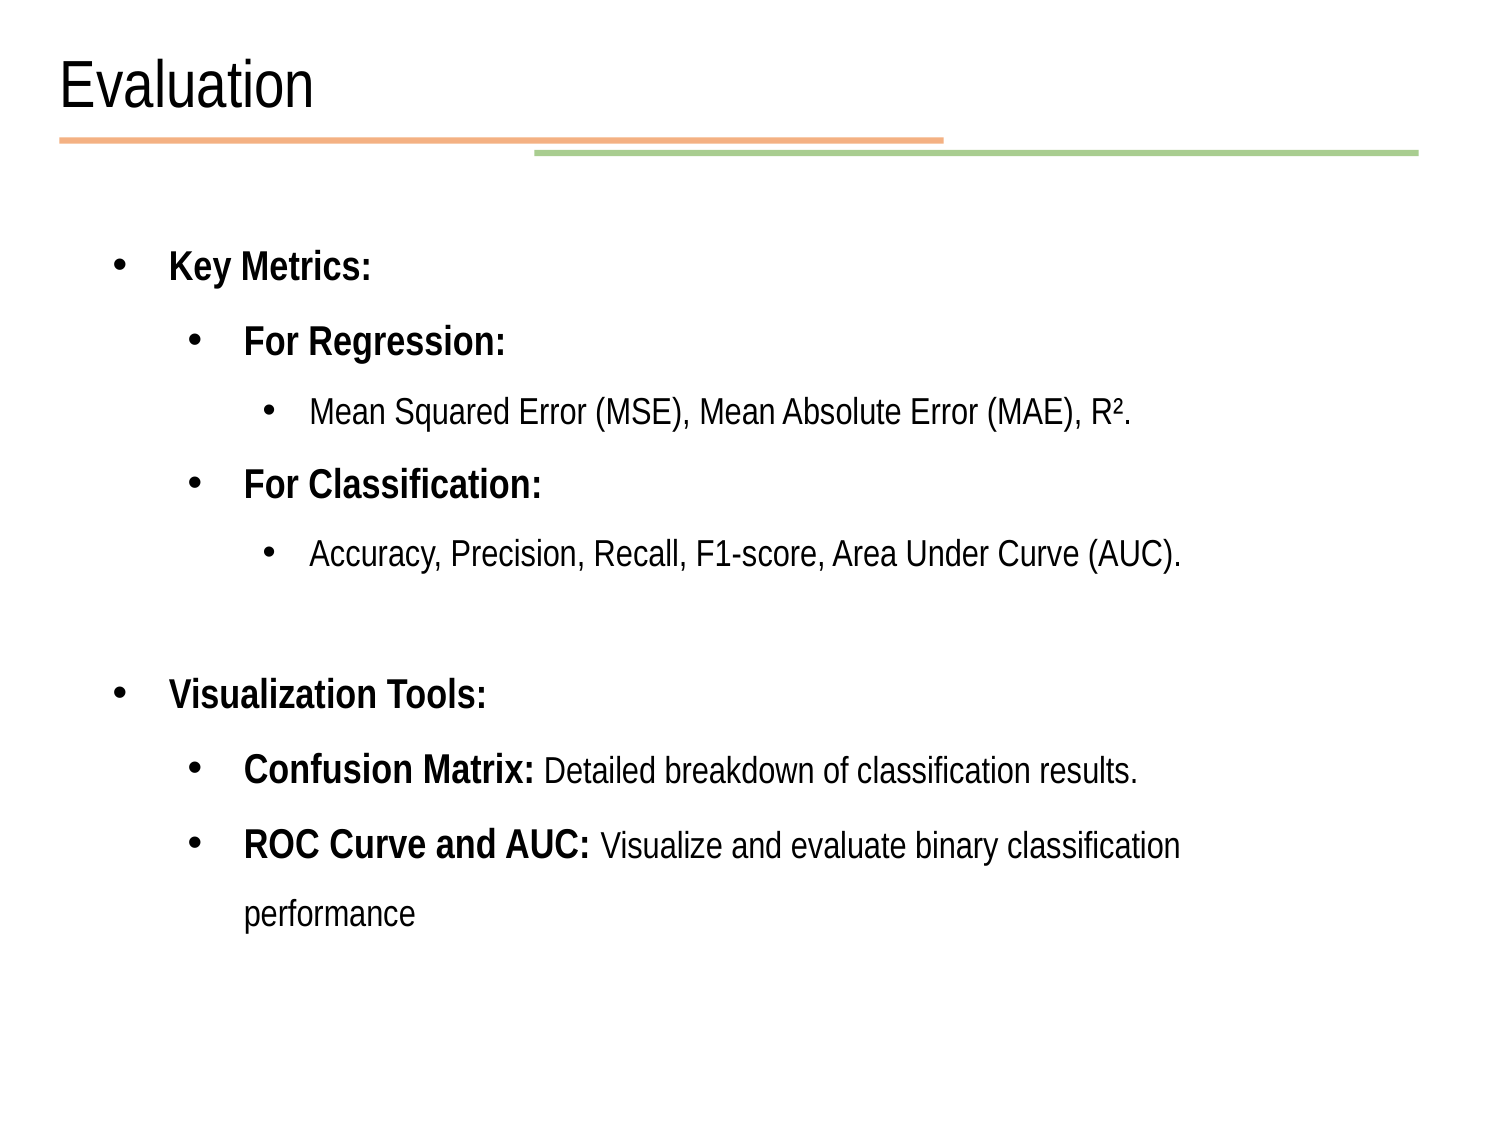

Evaluation
Key Metrics:
For Regression:
Mean Squared Error (MSE), Mean Absolute Error (MAE), R².
For Classification:
Accuracy, Precision, Recall, F1-score, Area Under Curve (AUC).

Visualization Tools:
Confusion Matrix: Detailed breakdown of classification results.
ROC Curve and AUC: Visualize and evaluate binary classification performance